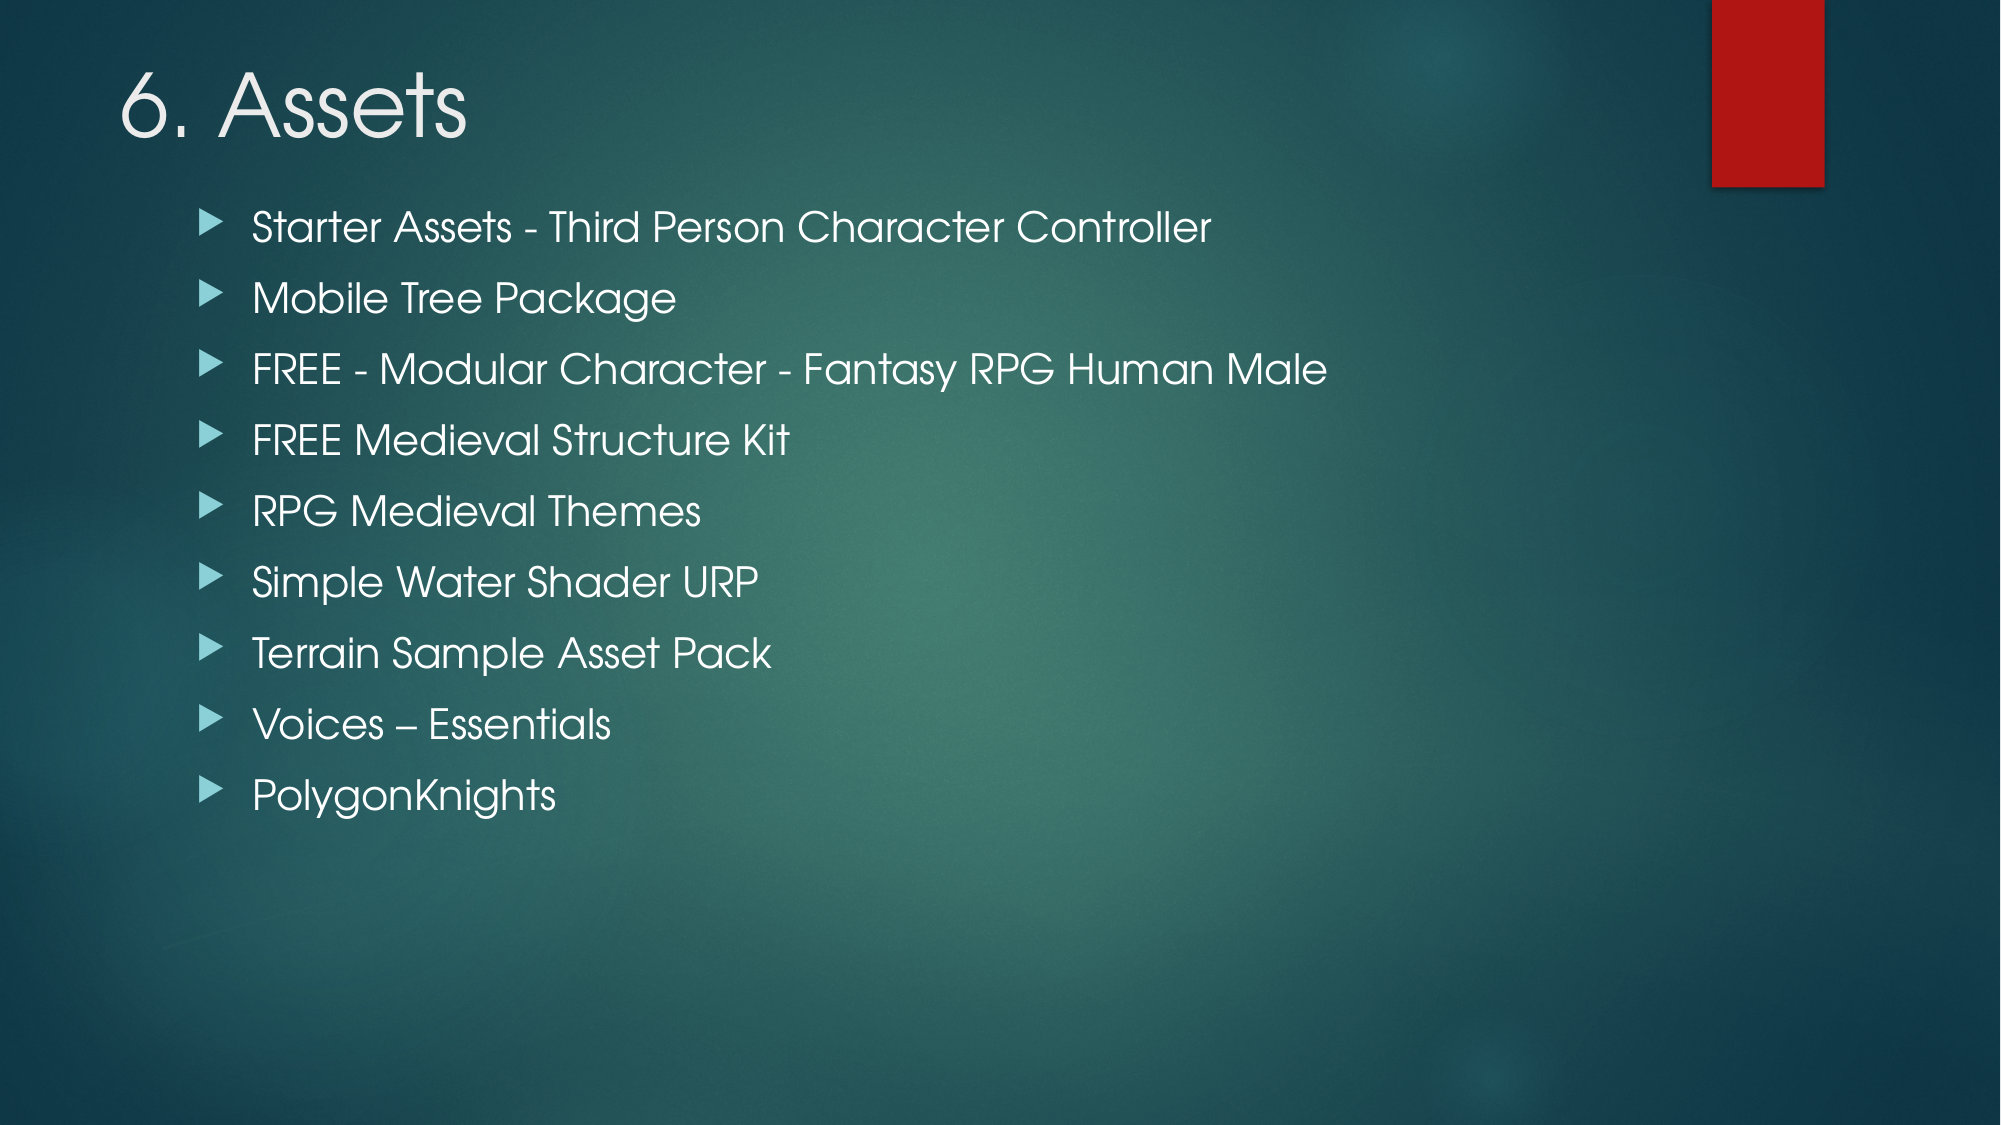

# 6. Assets
Starter Assets - Third Person Character Controller
Mobile Tree Package
FREE - Modular Character - Fantasy RPG Human Male
FREE Medieval Structure Kit
RPG Medieval Themes
Simple Water Shader URP
Terrain Sample Asset Pack
Voices – Essentials
PolygonKnights